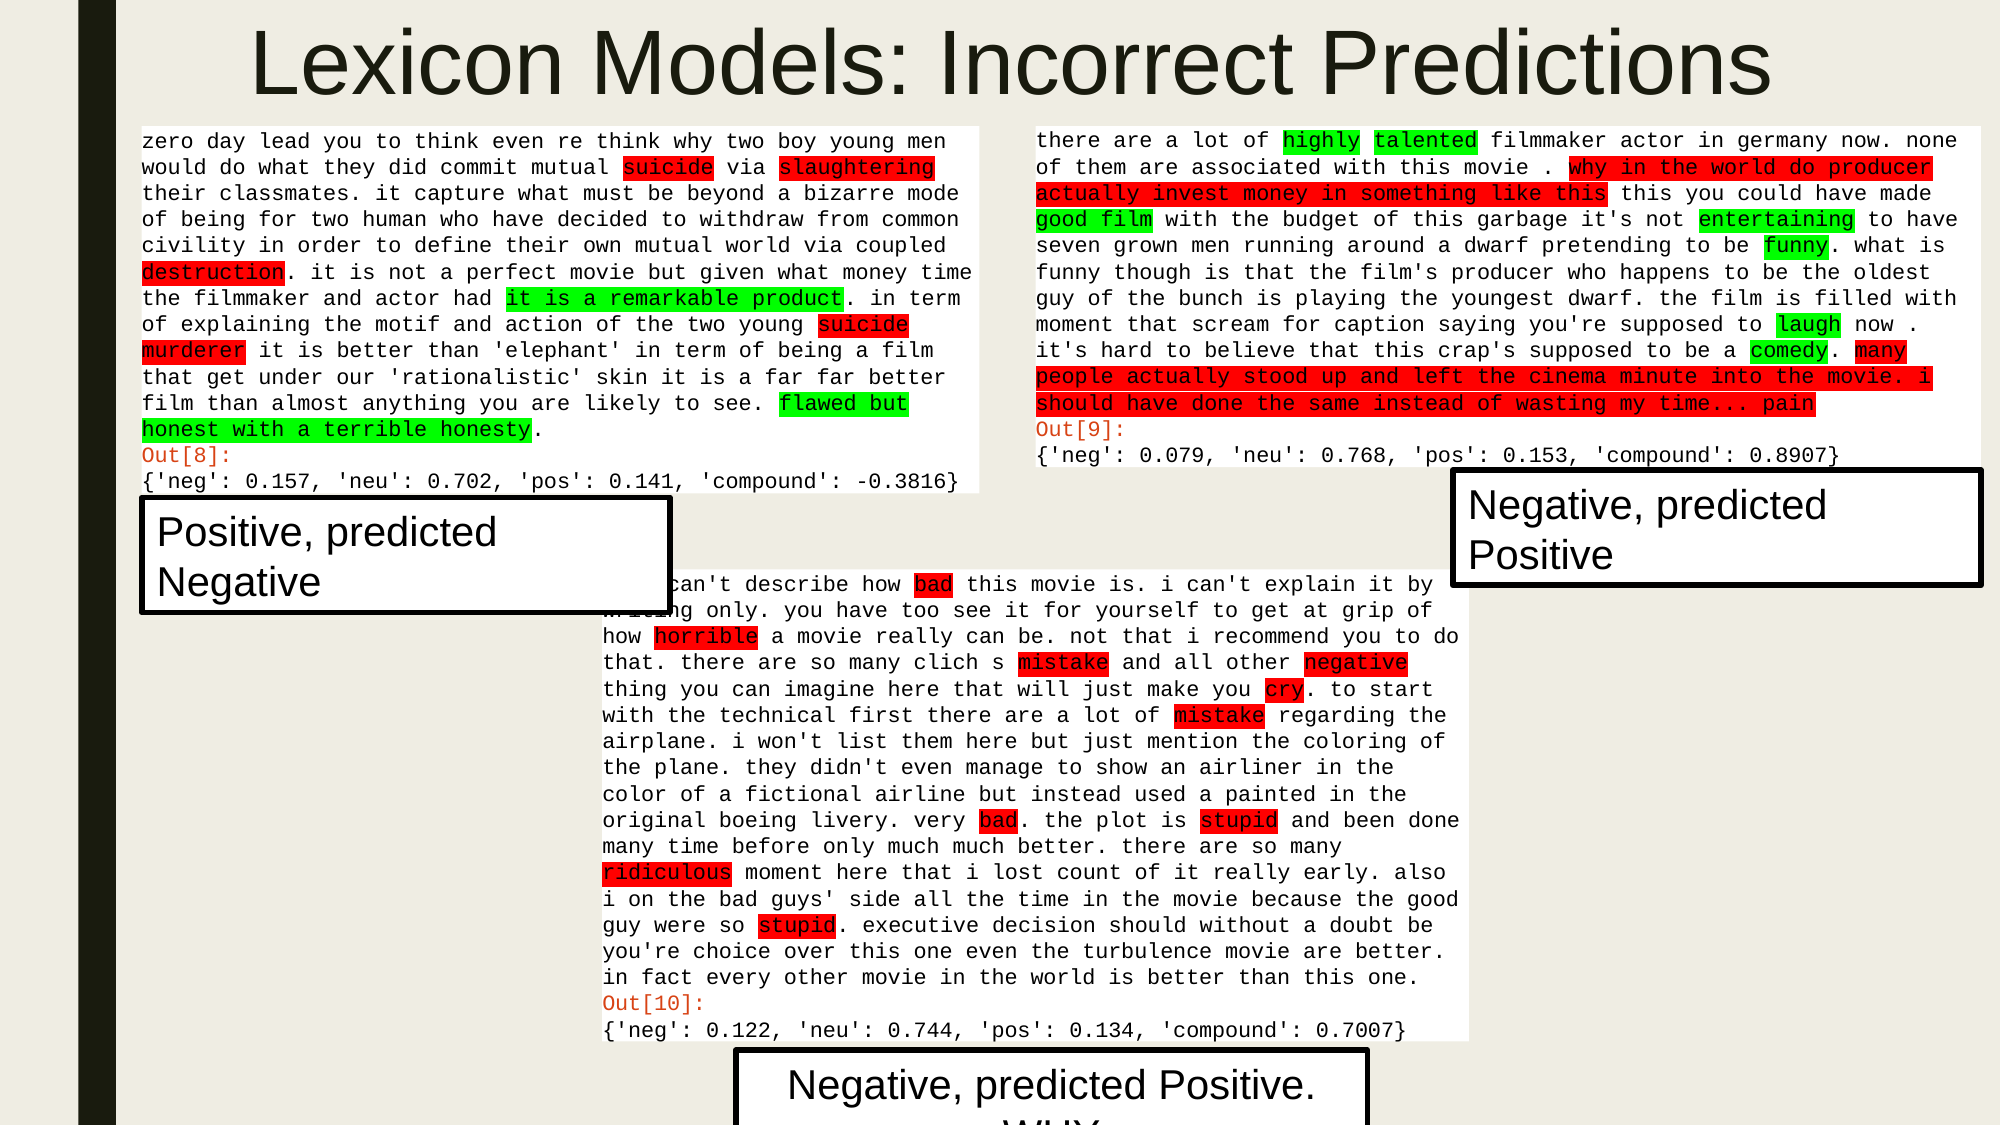

# Lexicon Models: Incorrect Predictions
zero day lead you to think even re think why two boy young men would do what they did commit mutual suicide via slaughtering their classmates. it capture what must be beyond a bizarre mode of being for two human who have decided to withdraw from common civility in order to define their own mutual world via coupled destruction. it is not a perfect movie but given what money time the filmmaker and actor had it is a remarkable product. in term of explaining the motif and action of the two young suicide murderer it is better than 'elephant' in term of being a film that get under our 'rationalistic' skin it is a far far better film than almost anything you are likely to see. flawed but honest with a terrible honesty.
Out[8]:
{'neg': 0.157, 'neu': 0.702, 'pos': 0.141, 'compound': -0.3816}
there are a lot of highly talented filmmaker actor in germany now. none of them are associated with this movie . why in the world do producer actually invest money in something like this this you could have made good film with the budget of this garbage it's not entertaining to have seven grown men running around a dwarf pretending to be funny. what is funny though is that the film's producer who happens to be the oldest guy of the bunch is playing the youngest dwarf. the film is filled with moment that scream for caption saying you're supposed to laugh now . it's hard to believe that this crap's supposed to be a comedy. many people actually stood up and left the cinema minute into the movie. i should have done the same instead of wasting my time... pain
Out[9]:
{'neg': 0.079, 'neu': 0.768, 'pos': 0.153, 'compound': 0.8907}
Negative, predicted Positive
Positive, predicted Negative
word can't describe how bad this movie is. i can't explain it by writing only. you have too see it for yourself to get at grip of how horrible a movie really can be. not that i recommend you to do that. there are so many clich s mistake and all other negative thing you can imagine here that will just make you cry. to start with the technical first there are a lot of mistake regarding the airplane. i won't list them here but just mention the coloring of the plane. they didn't even manage to show an airliner in the color of a fictional airline but instead used a painted in the original boeing livery. very bad. the plot is stupid and been done many time before only much much better. there are so many ridiculous moment here that i lost count of it really early. also i on the bad guys' side all the time in the movie because the good guy were so stupid. executive decision should without a doubt be you're choice over this one even the turbulence movie are better. in fact every other movie in the world is better than this one.
Out[10]:
{'neg': 0.122, 'neu': 0.744, 'pos': 0.134, 'compound': 0.7007}
Negative, predicted Positive. WHY